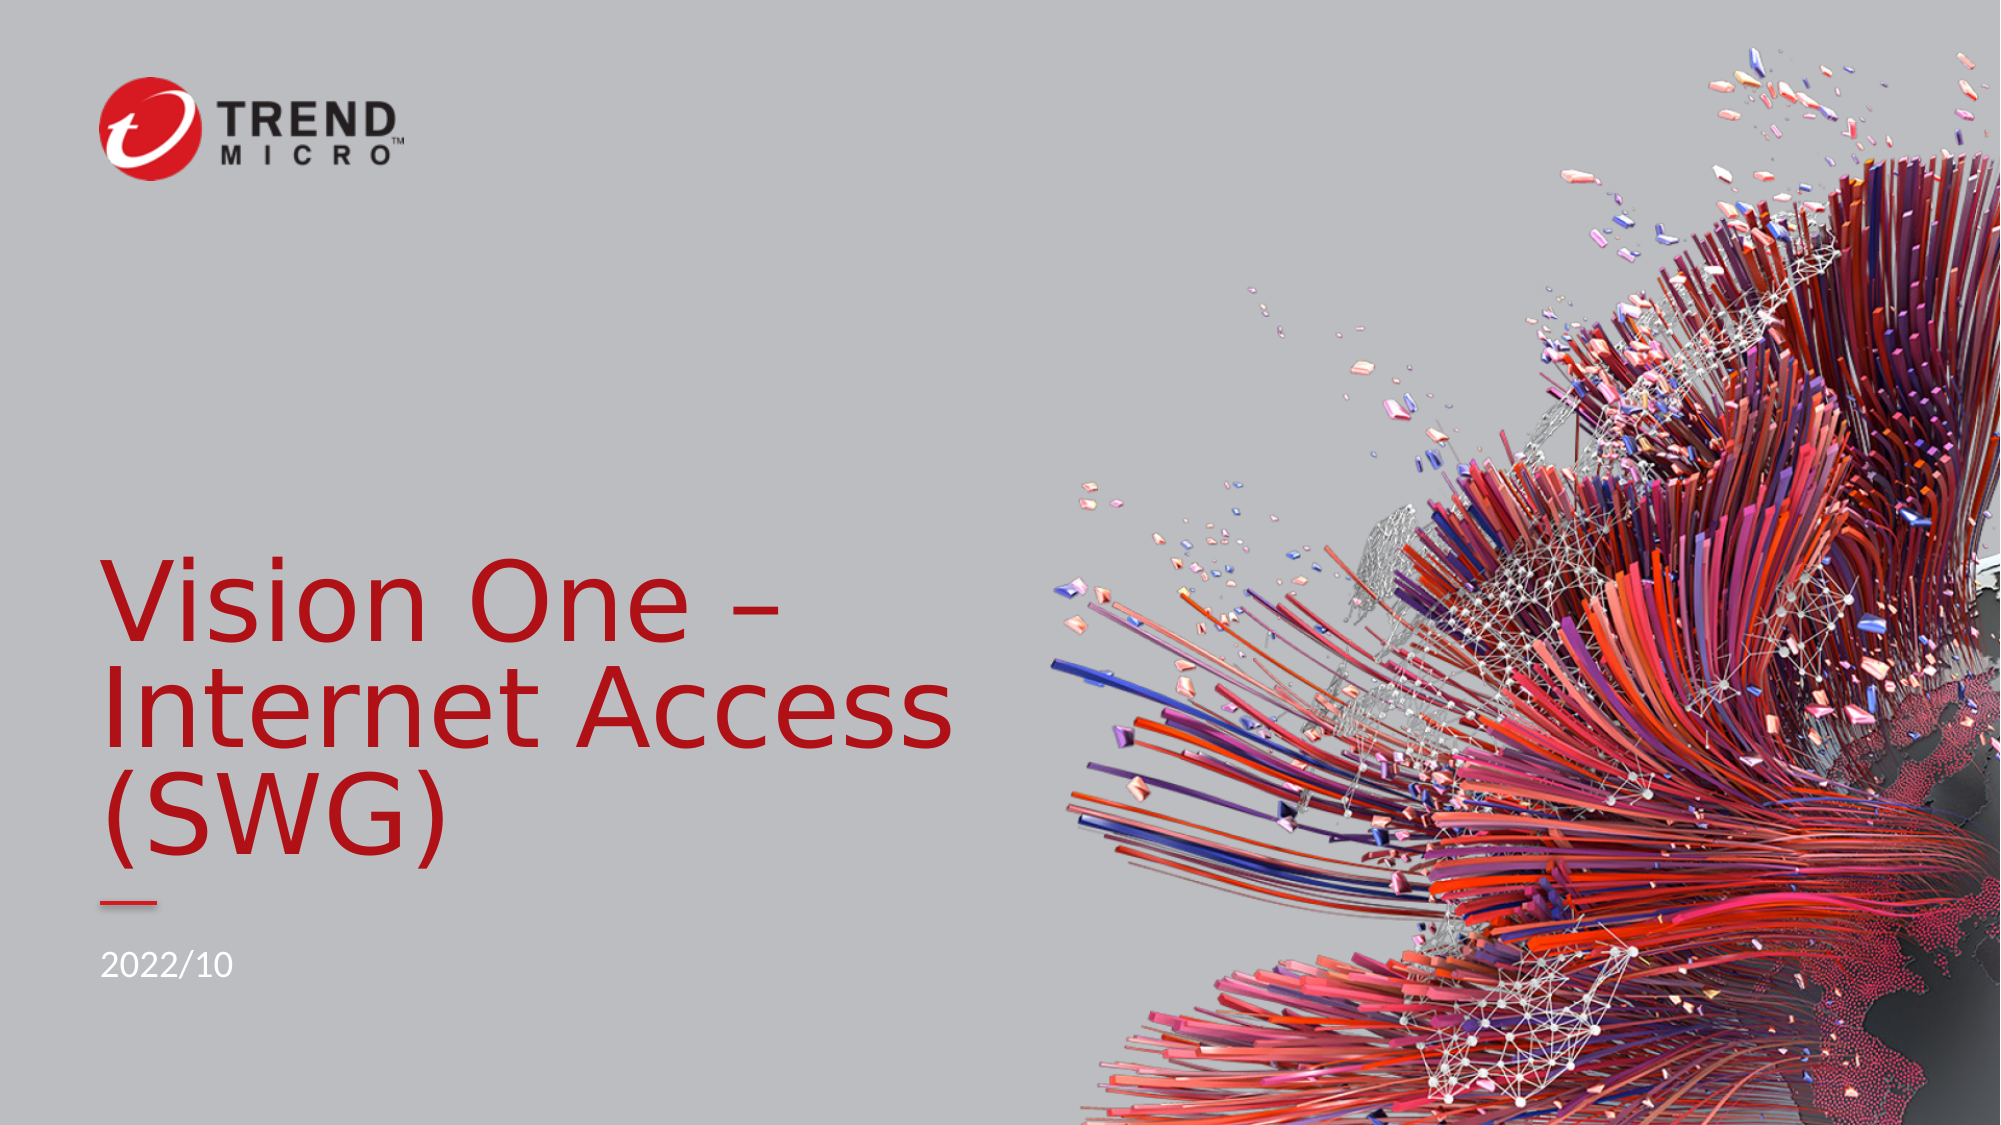

# Vision One – Internet Access (SWG)
2022/10